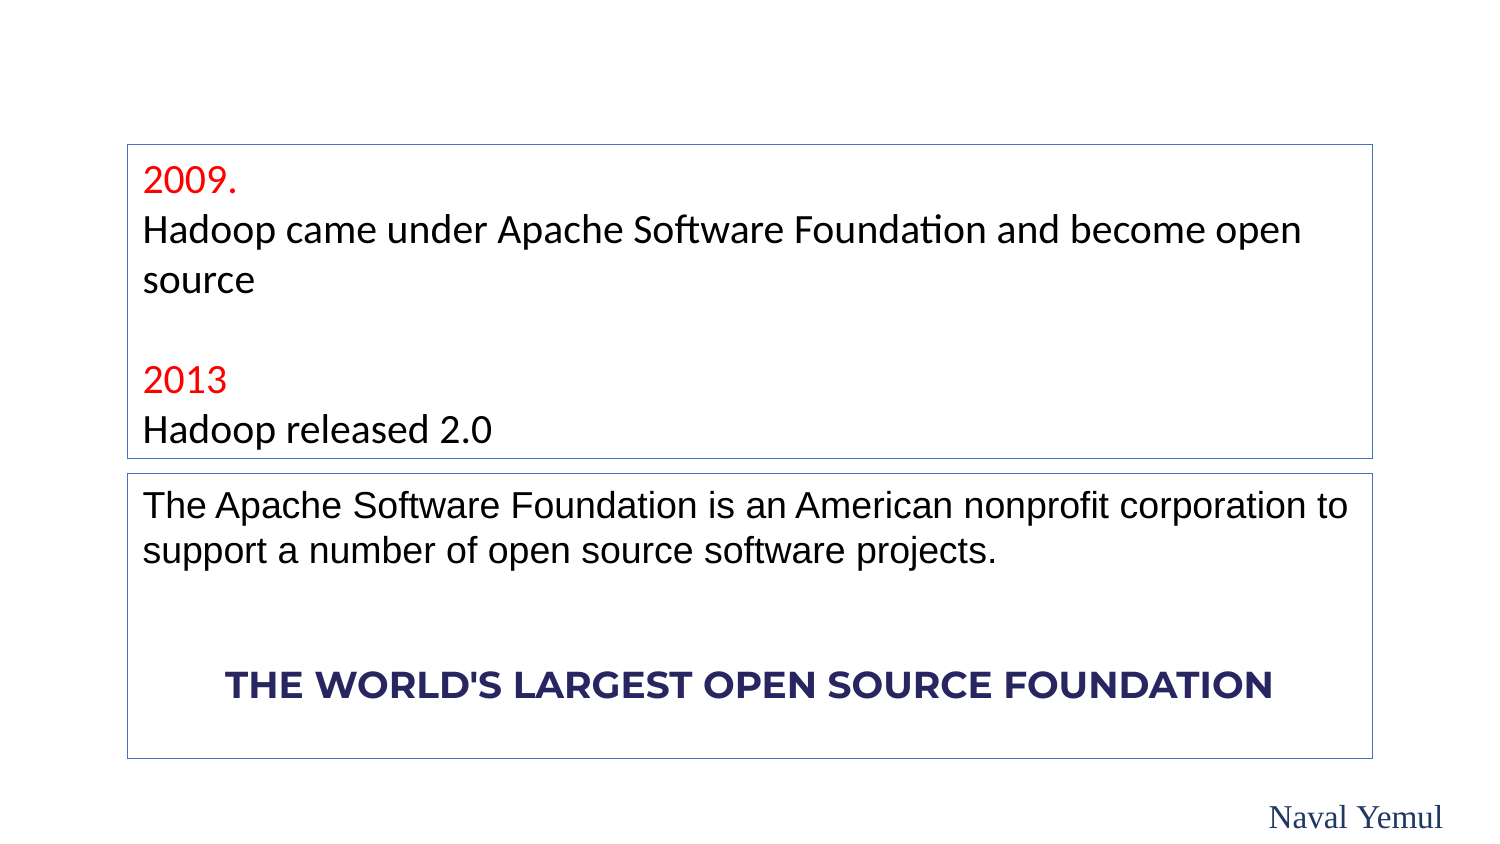

2009.
Hadoop came under Apache Software Foundation and become open source

2013
Hadoop released 2.0
The Apache Software Foundation is an American nonprofit corporation to support a number of open source software projects.

THE WORLD'S LARGEST OPEN SOURCE FOUNDATION

Naval Yemul